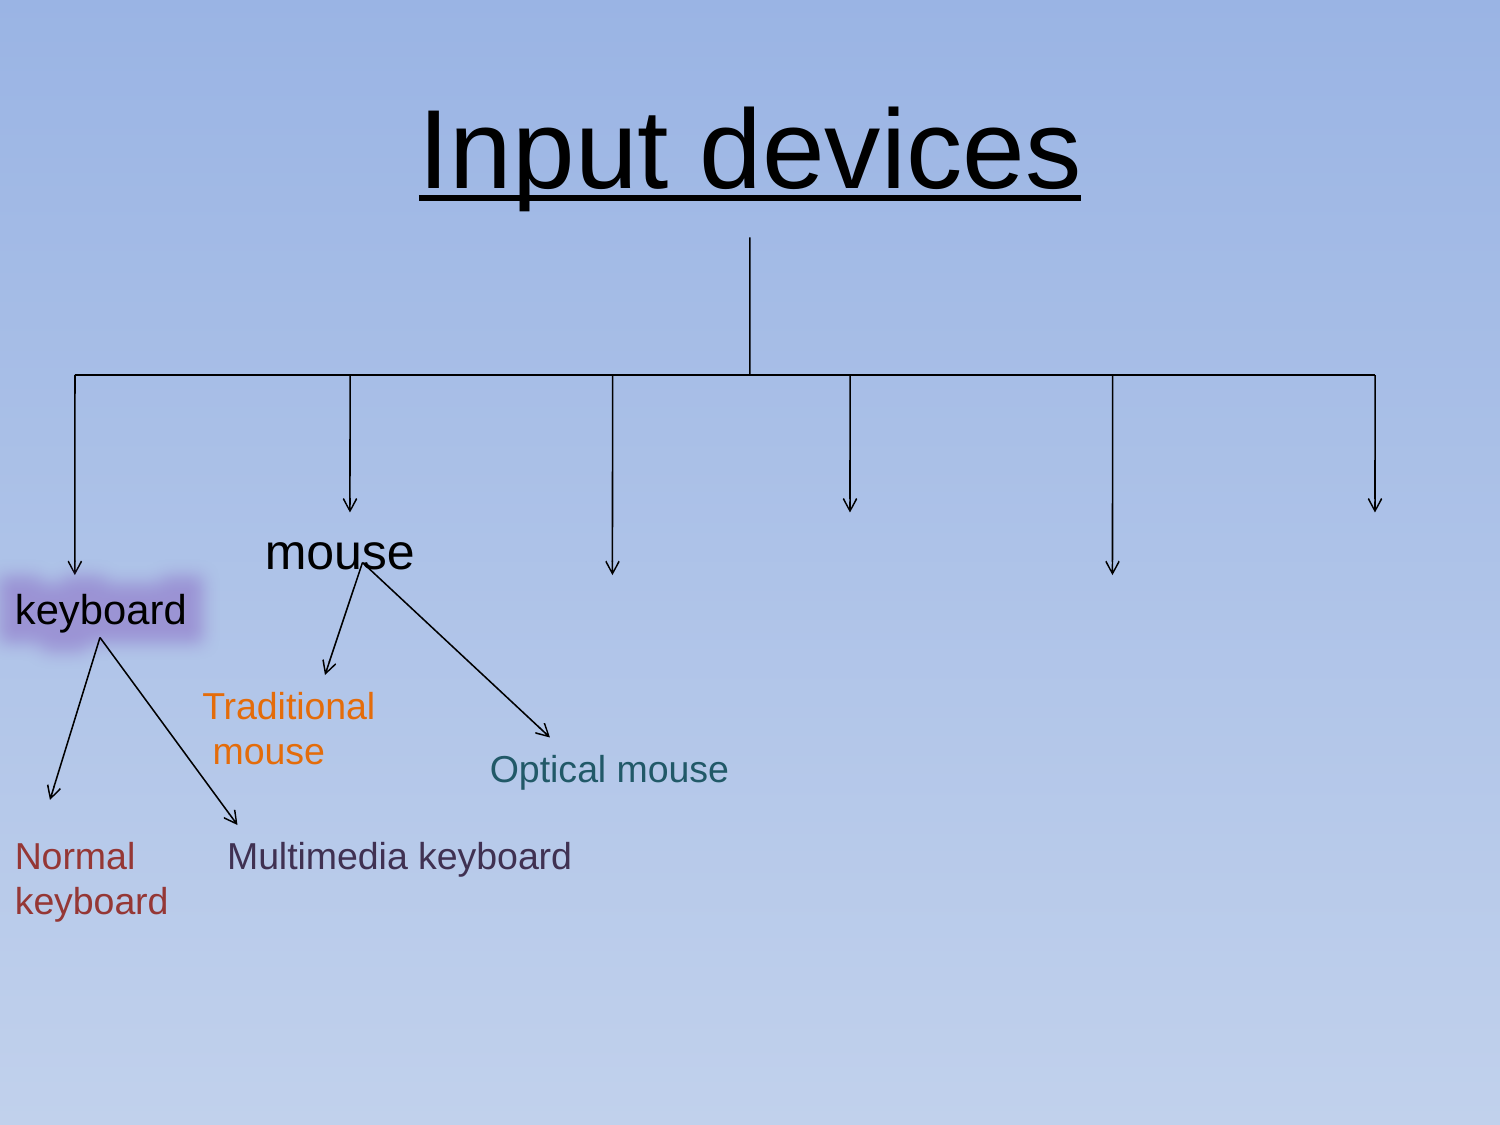

# Input devices
mouse
keyboard
Traditional
 mouse
Optical mouse
Normal
keyboard
Multimedia keyboard